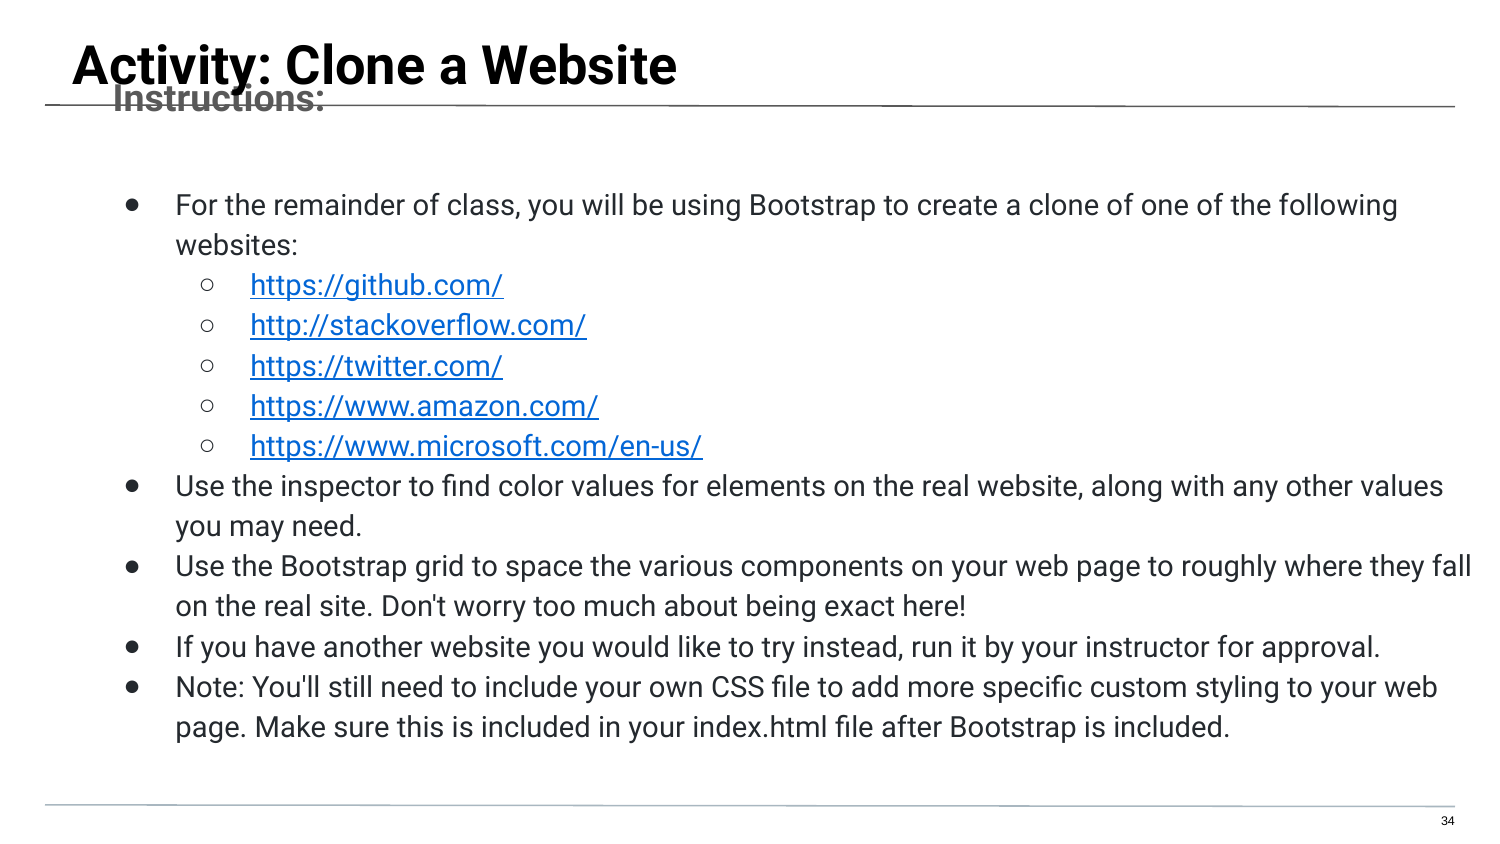

# Activity: Clone a Website

Instructions:
For the remainder of class, you will be using Bootstrap to create a clone of one of the following websites:
https://github.com/
http://stackoverflow.com/
https://twitter.com/
https://www.amazon.com/
https://www.microsoft.com/en-us/
Use the inspector to find color values for elements on the real website, along with any other values you may need.
Use the Bootstrap grid to space the various components on your web page to roughly where they fall on the real site. Don't worry too much about being exact here!
If you have another website you would like to try instead, run it by your instructor for approval.
Note: You'll still need to include your own CSS file to add more specific custom styling to your web page. Make sure this is included in your index.html file after Bootstrap is included.

34